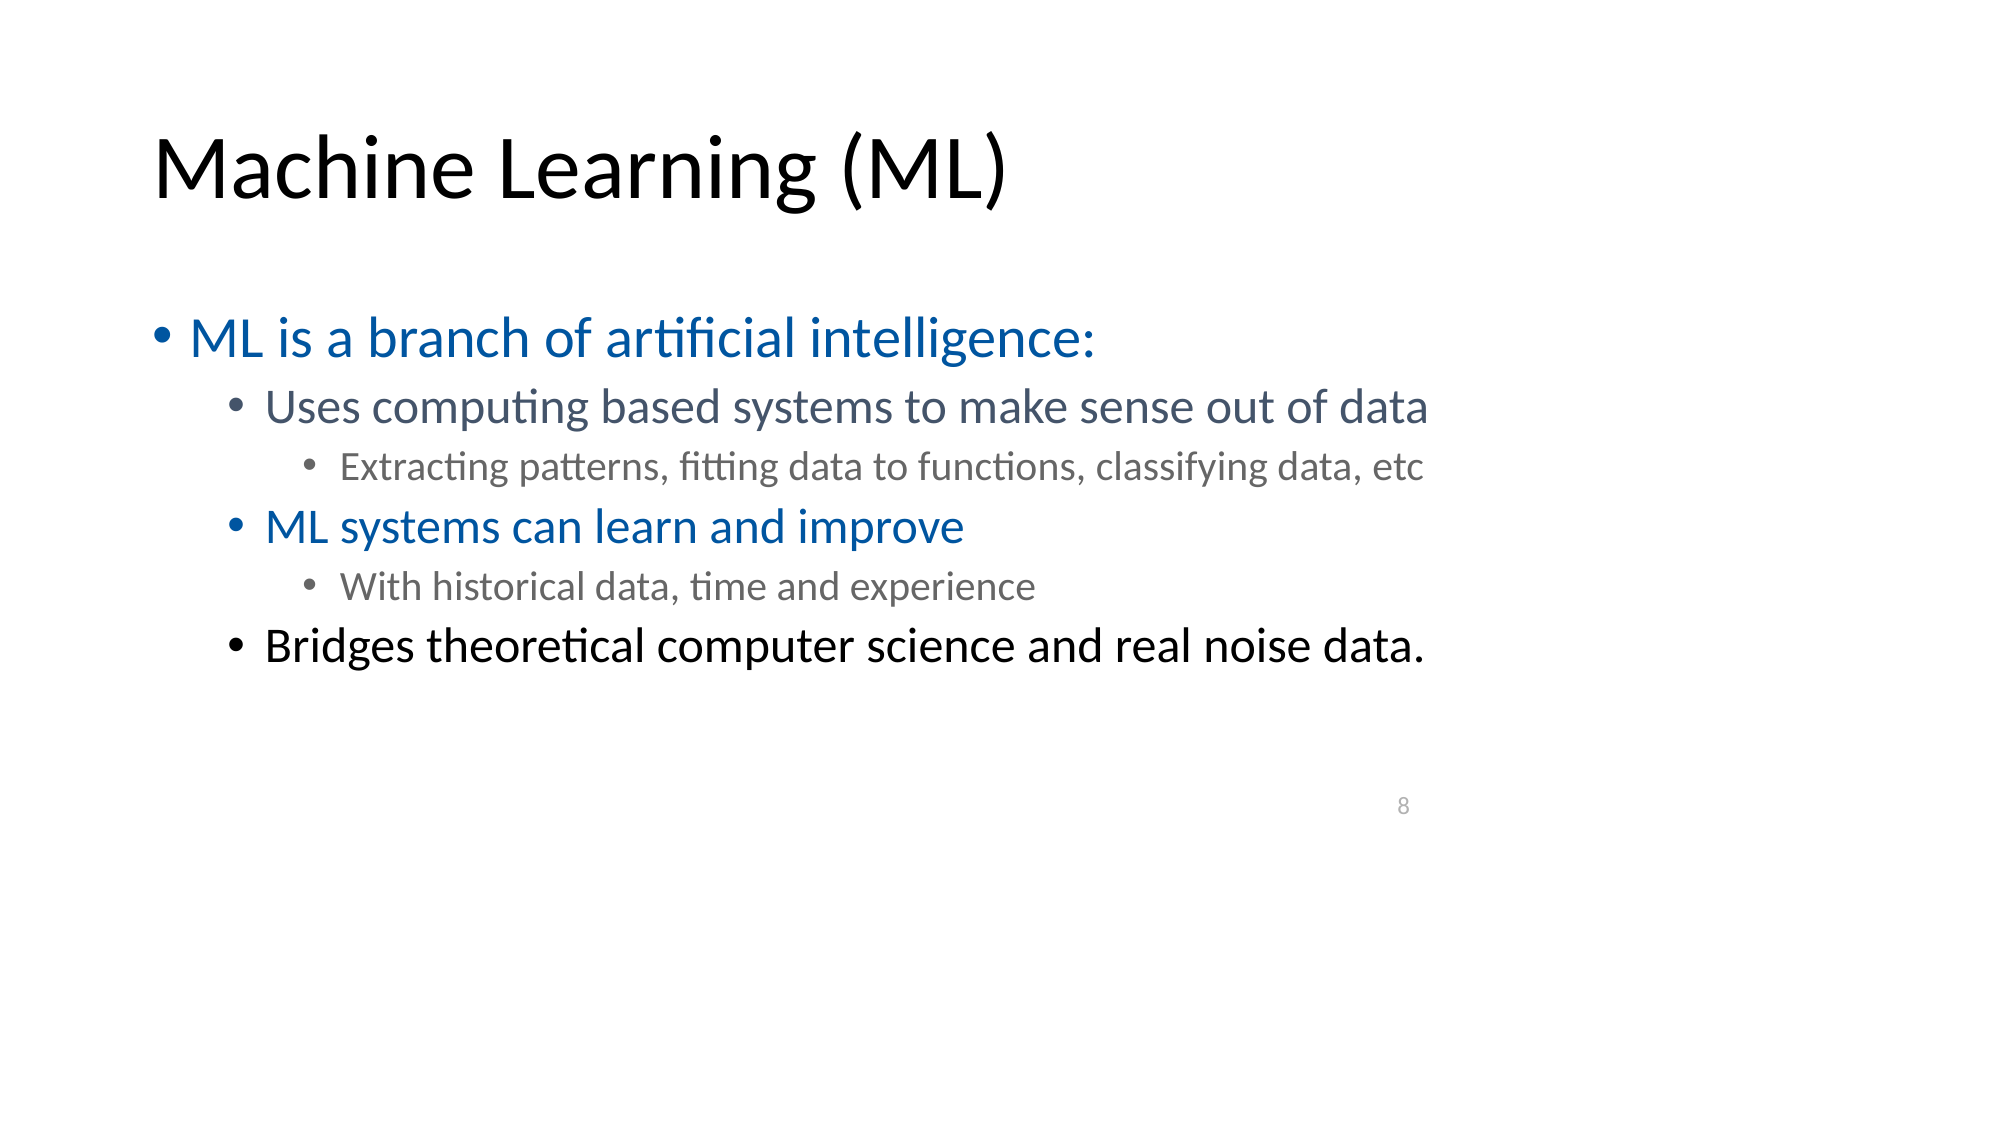

# Machine Learning (ML)
ML is a branch of artificial intelligence:
Uses computing based systems to make sense out of data
Extracting patterns, fitting data to functions, classifying data, etc
ML systems can learn and improve
With historical data, time and experience
Bridges theoretical computer science and real noise data.

8